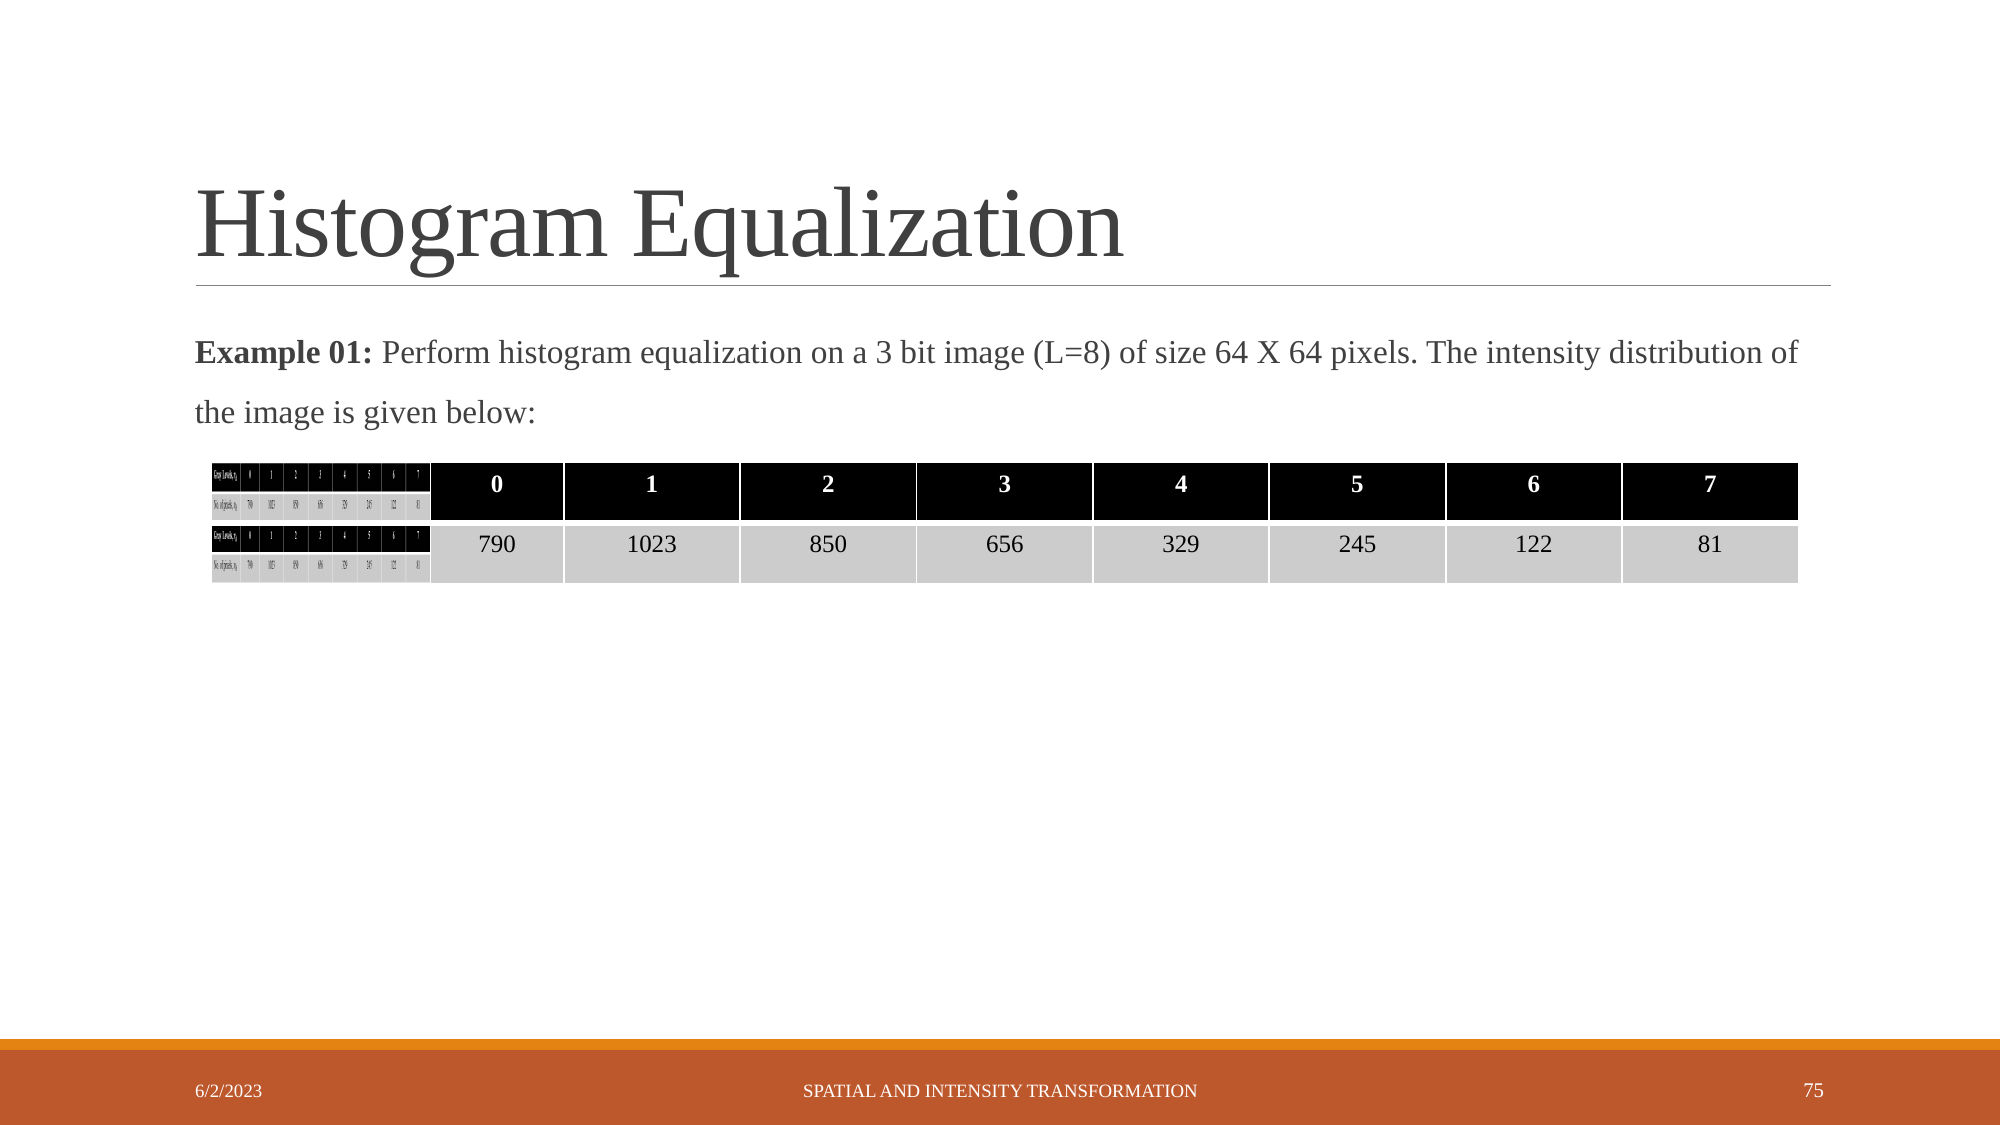

# Histogram Equalization
Example 01: Perform histogram equalization on a 3 bit image (L=8) of size 64 X 64 pixels. The intensity distribution of the image is given below:

|  | 0 | 1 | 2 | 3 | 4 | 5 | 6 | 7 |
| --- | --- | --- | --- | --- | --- | --- | --- | --- |
|  | 790 | 1023 | 850 | 656 | 329 | 245 | 122 | 81 |
6/2/2023
Spatial and Intensity Transformation
75